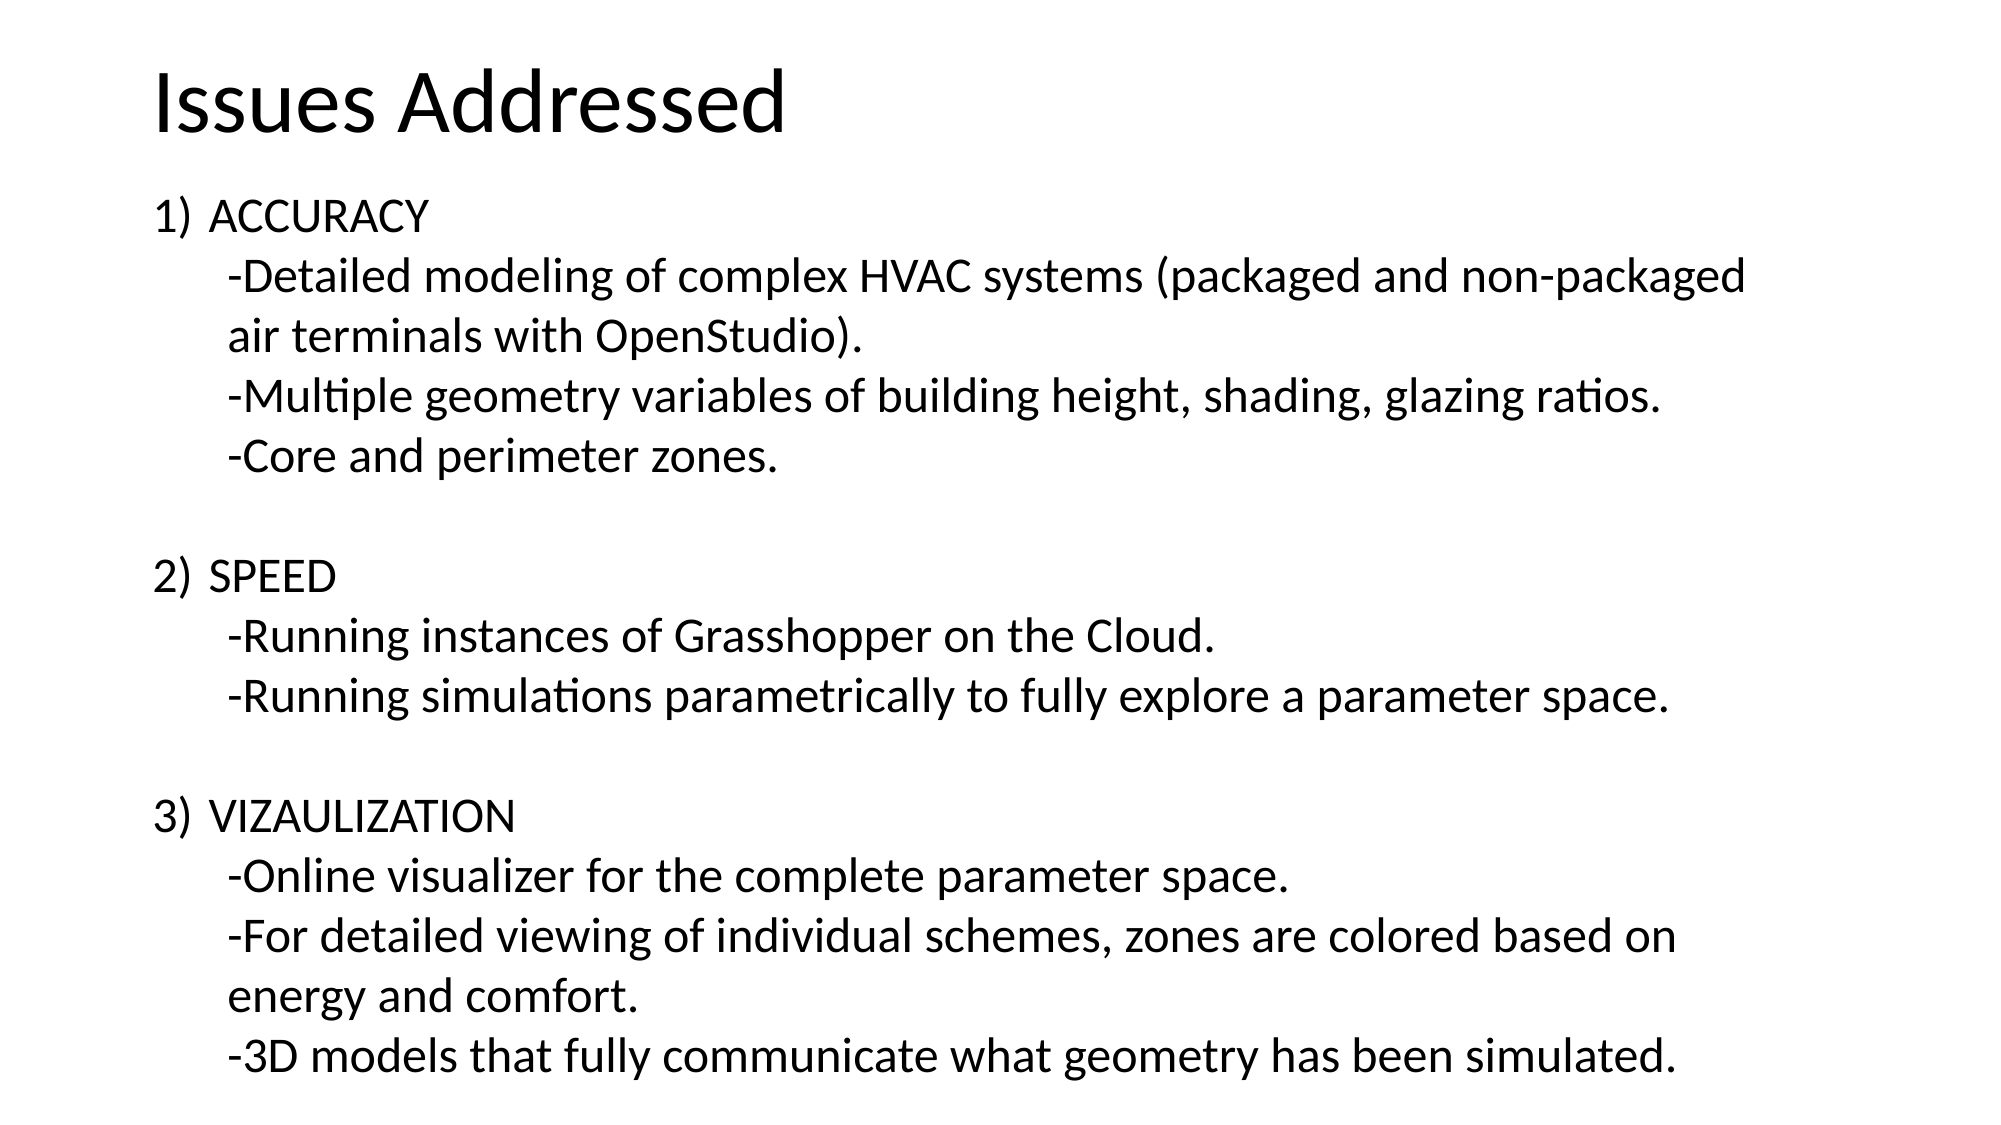

# Issues Addressed
ACCURACY
-Detailed modeling of complex HVAC systems (packaged and non-packaged air terminals with OpenStudio).
-Multiple geometry variables of building height, shading, glazing ratios.
-Core and perimeter zones.

SPEED
-Running instances of Grasshopper on the Cloud.
-Running simulations parametrically to fully explore a parameter space.

VIZAULIZATION
-Online visualizer for the complete parameter space.
-For detailed viewing of individual schemes, zones are colored based on energy and comfort.
-3D models that fully communicate what geometry has been simulated.